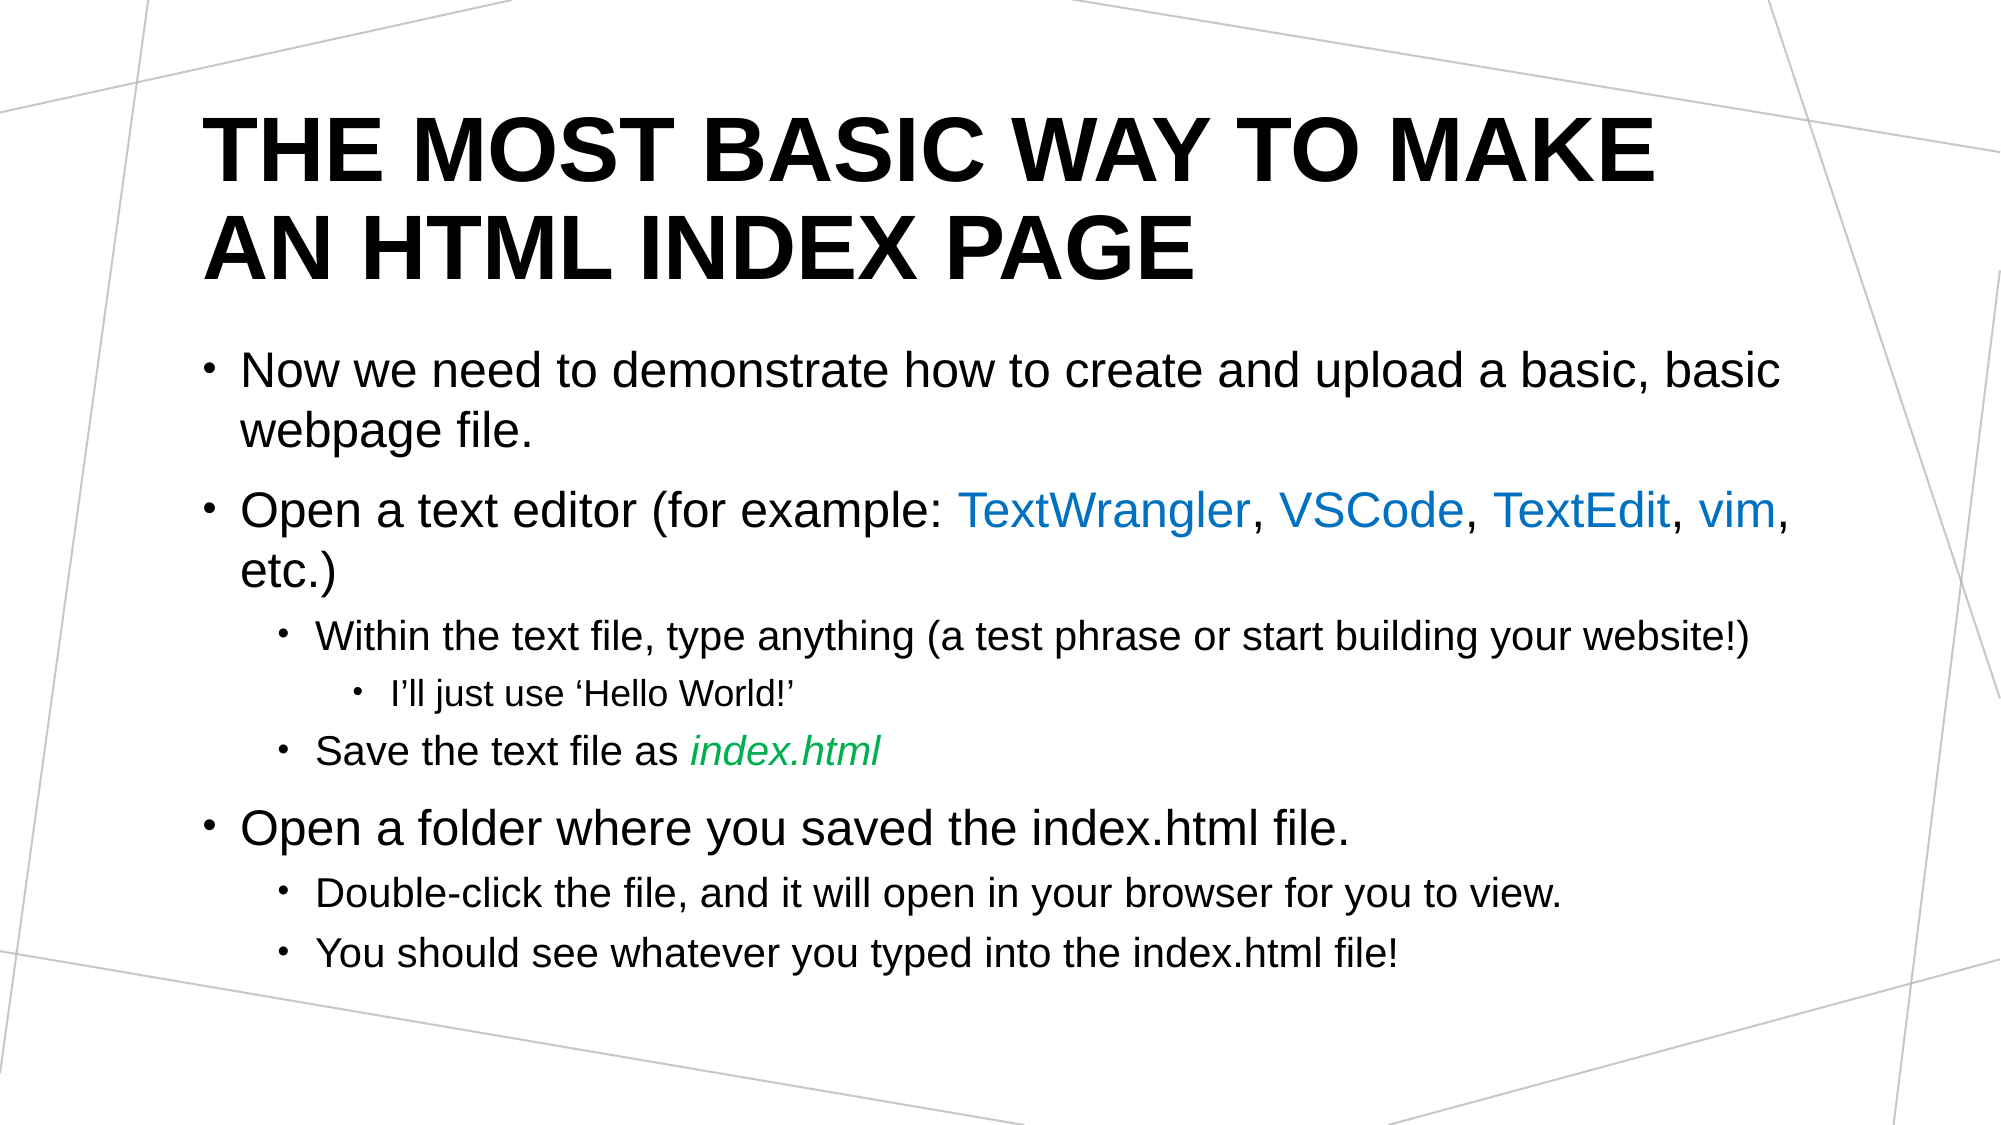

# The most basic way to make an html index page
Now we need to demonstrate how to create and upload a basic, basic webpage file.
Open a text editor (for example: TextWrangler, VSCode, TextEdit, vim, etc.)
Within the text file, type anything (a test phrase or start building your website!)
I’ll just use ‘Hello World!’
Save the text file as index.html
Open a folder where you saved the index.html file.
Double-click the file, and it will open in your browser for you to view.
You should see whatever you typed into the index.html file!